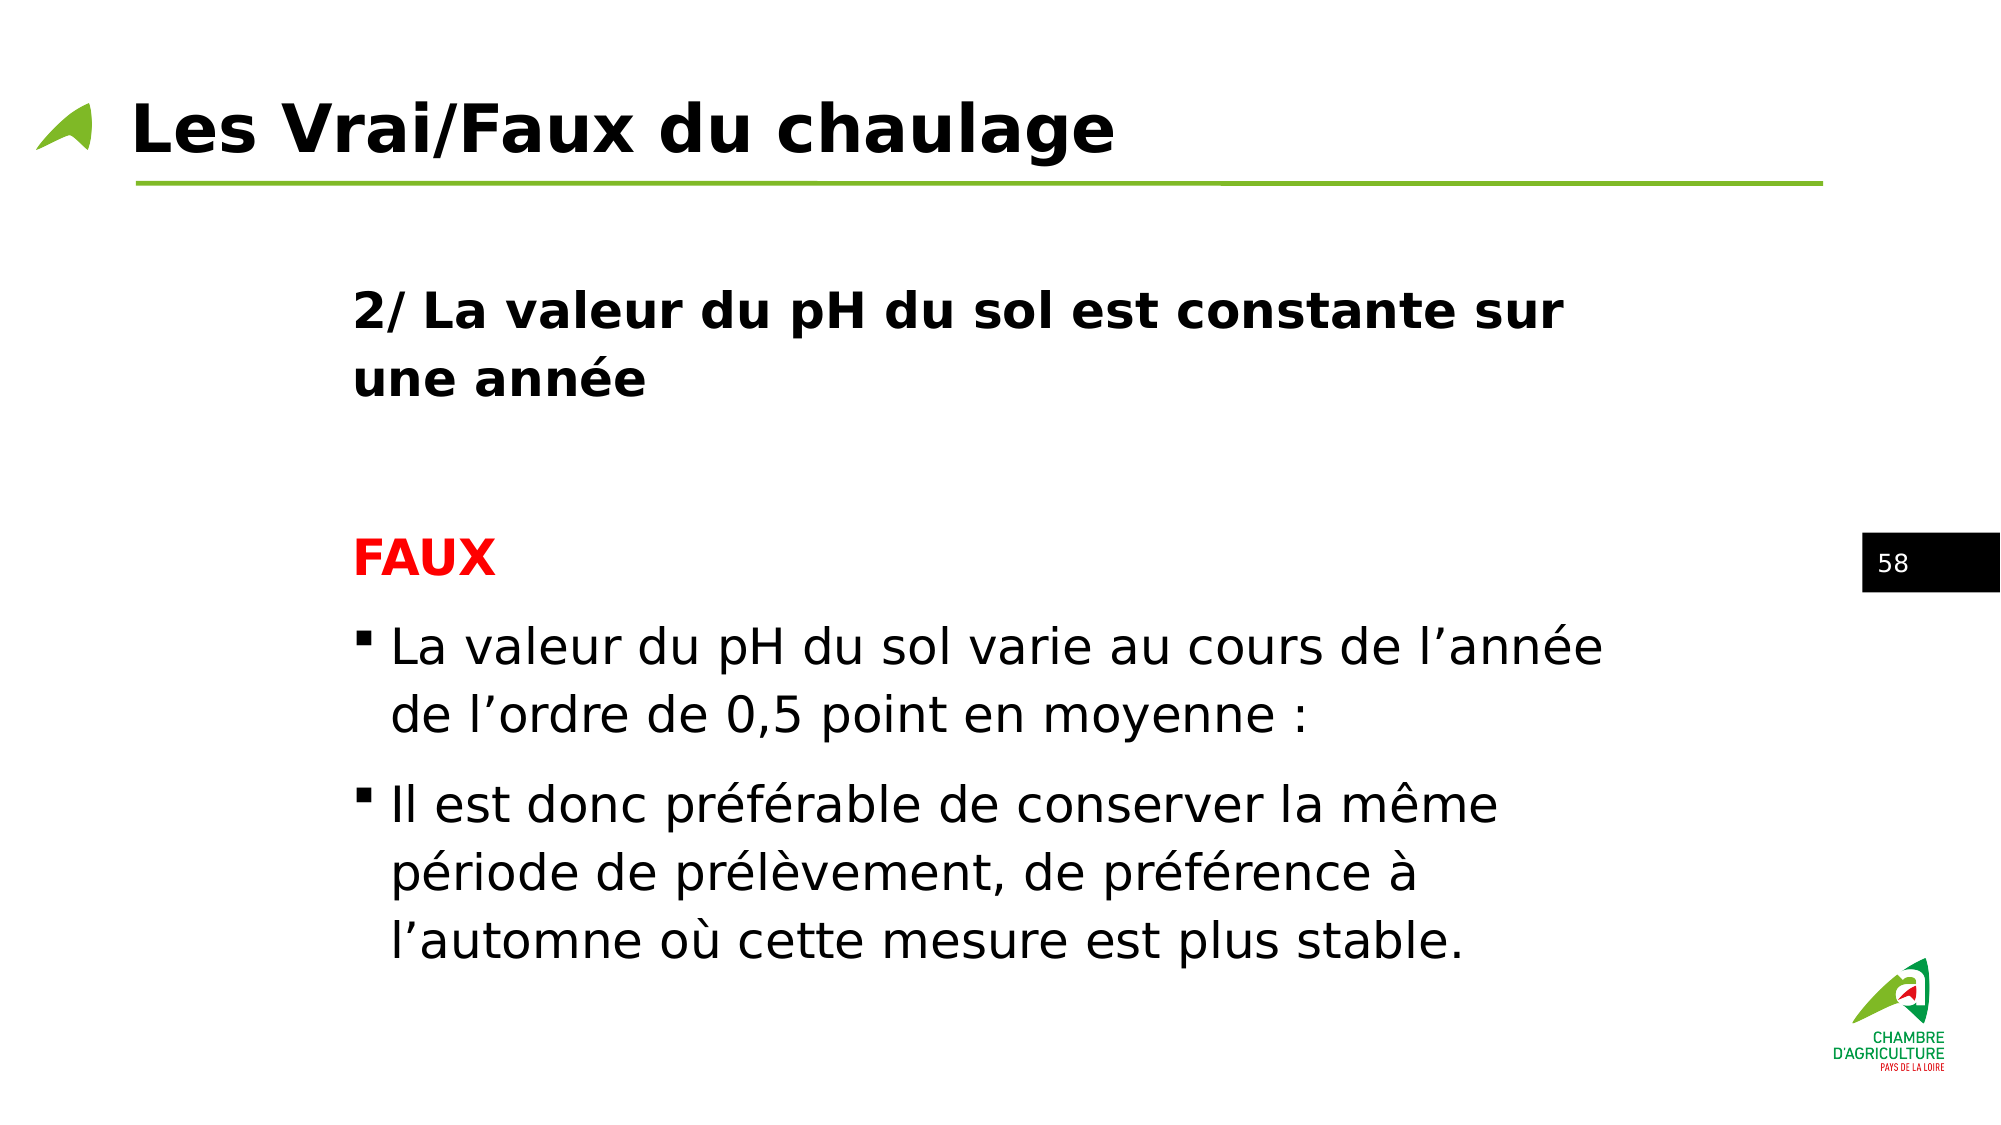

# Les Vrai/Faux du chaulage
2/ La valeur du pH du sol est constante sur une année

FAUX
La valeur du pH du sol varie au cours de l’année de l’ordre de 0,5 point en moyenne :
Il est donc préférable de conserver la même période de prélèvement, de préférence à l’automne où cette mesure est plus stable.

58